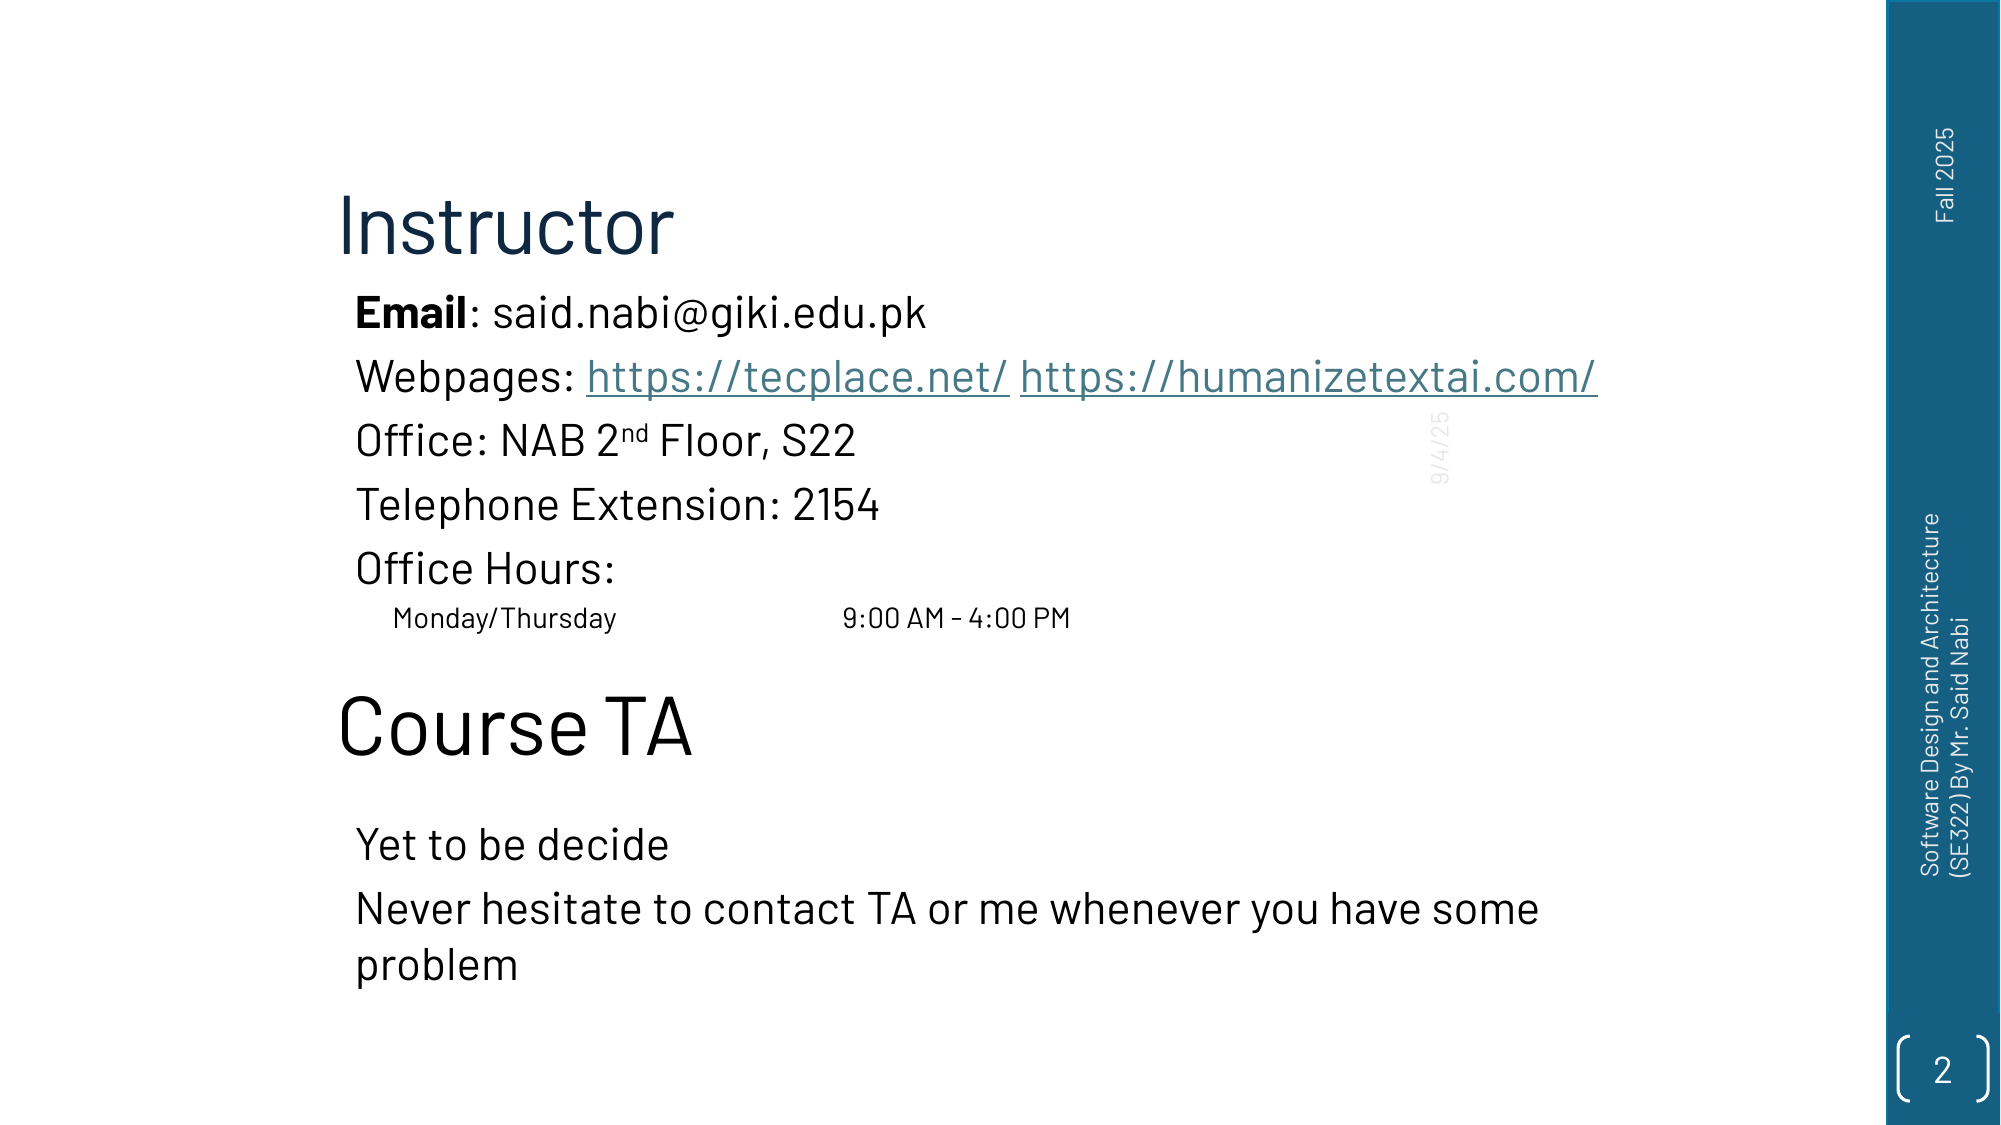

Instructor
9/4/25
Email: said.nabi@giki.edu.pk
Webpages: https://tecplace.net/ https://humanizetextai.com/
Office: NAB 2nd Floor, S22
Telephone Extension: 2154
Office Hours:
	Monday/Thursday		9:00 AM - 4:00 PM

 Database Management System (CS232)By Engr. Said Nabi
# Course TA
Yet to be decide
Never hesitate to contact TA or me whenever you have some problem
2